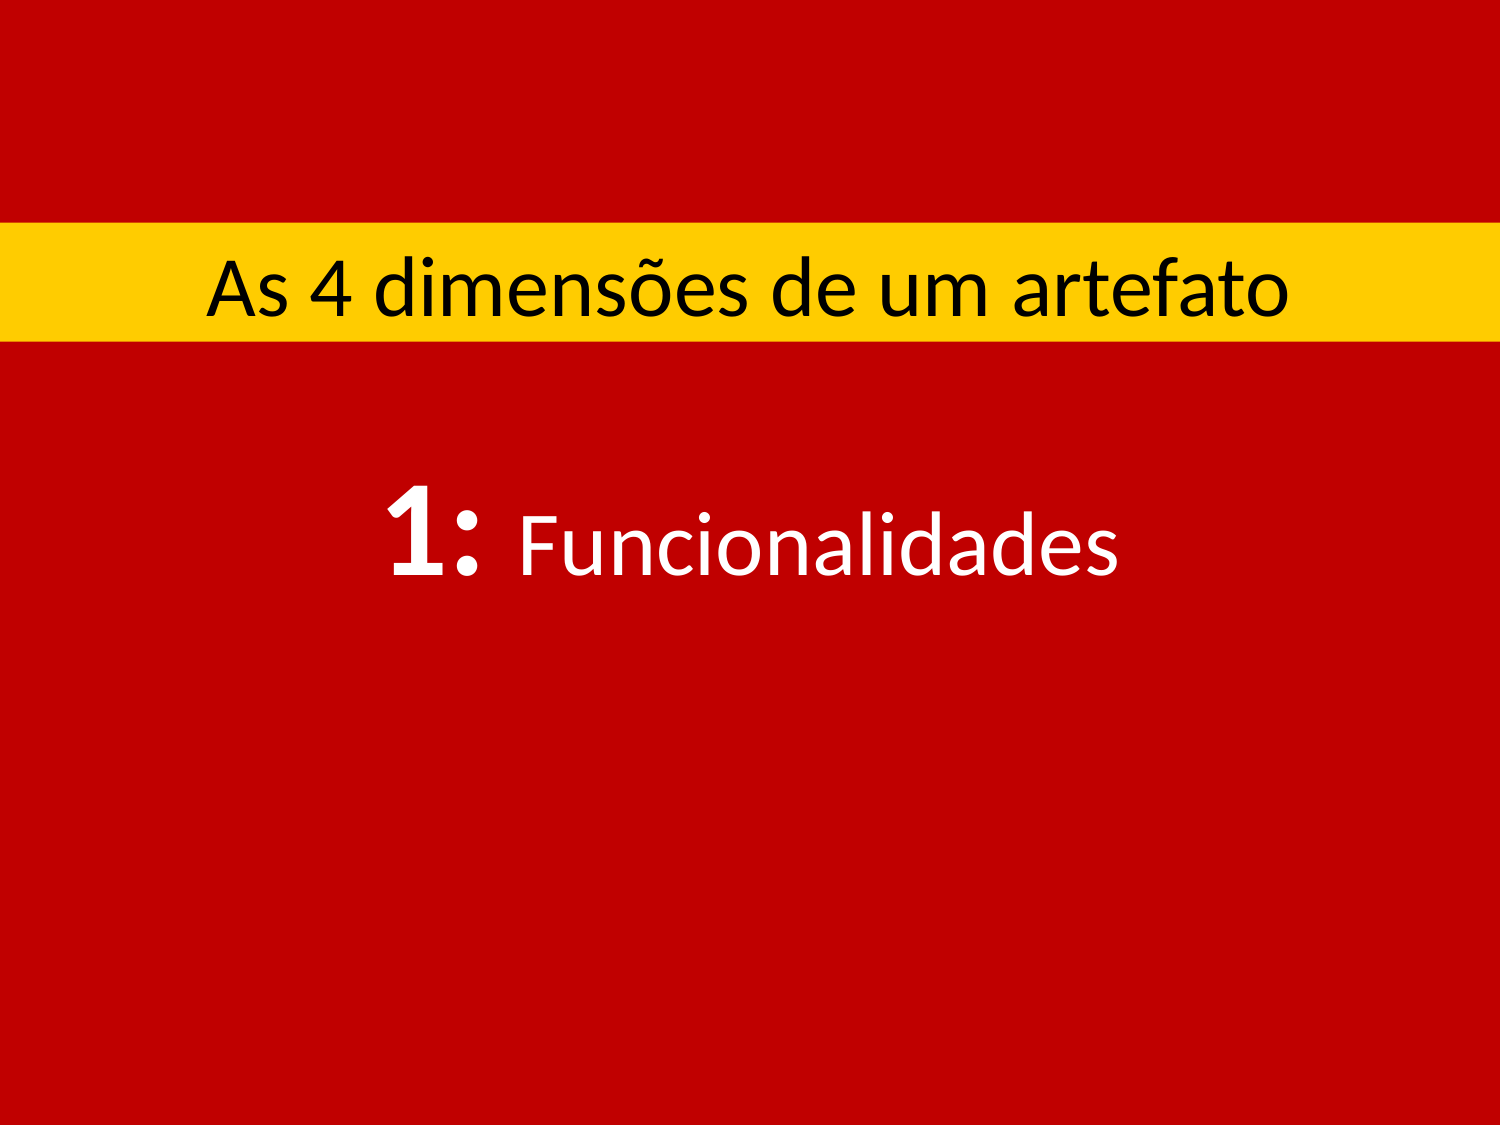

# 1: Funcionalidades
As 4 dimensões de um artefato